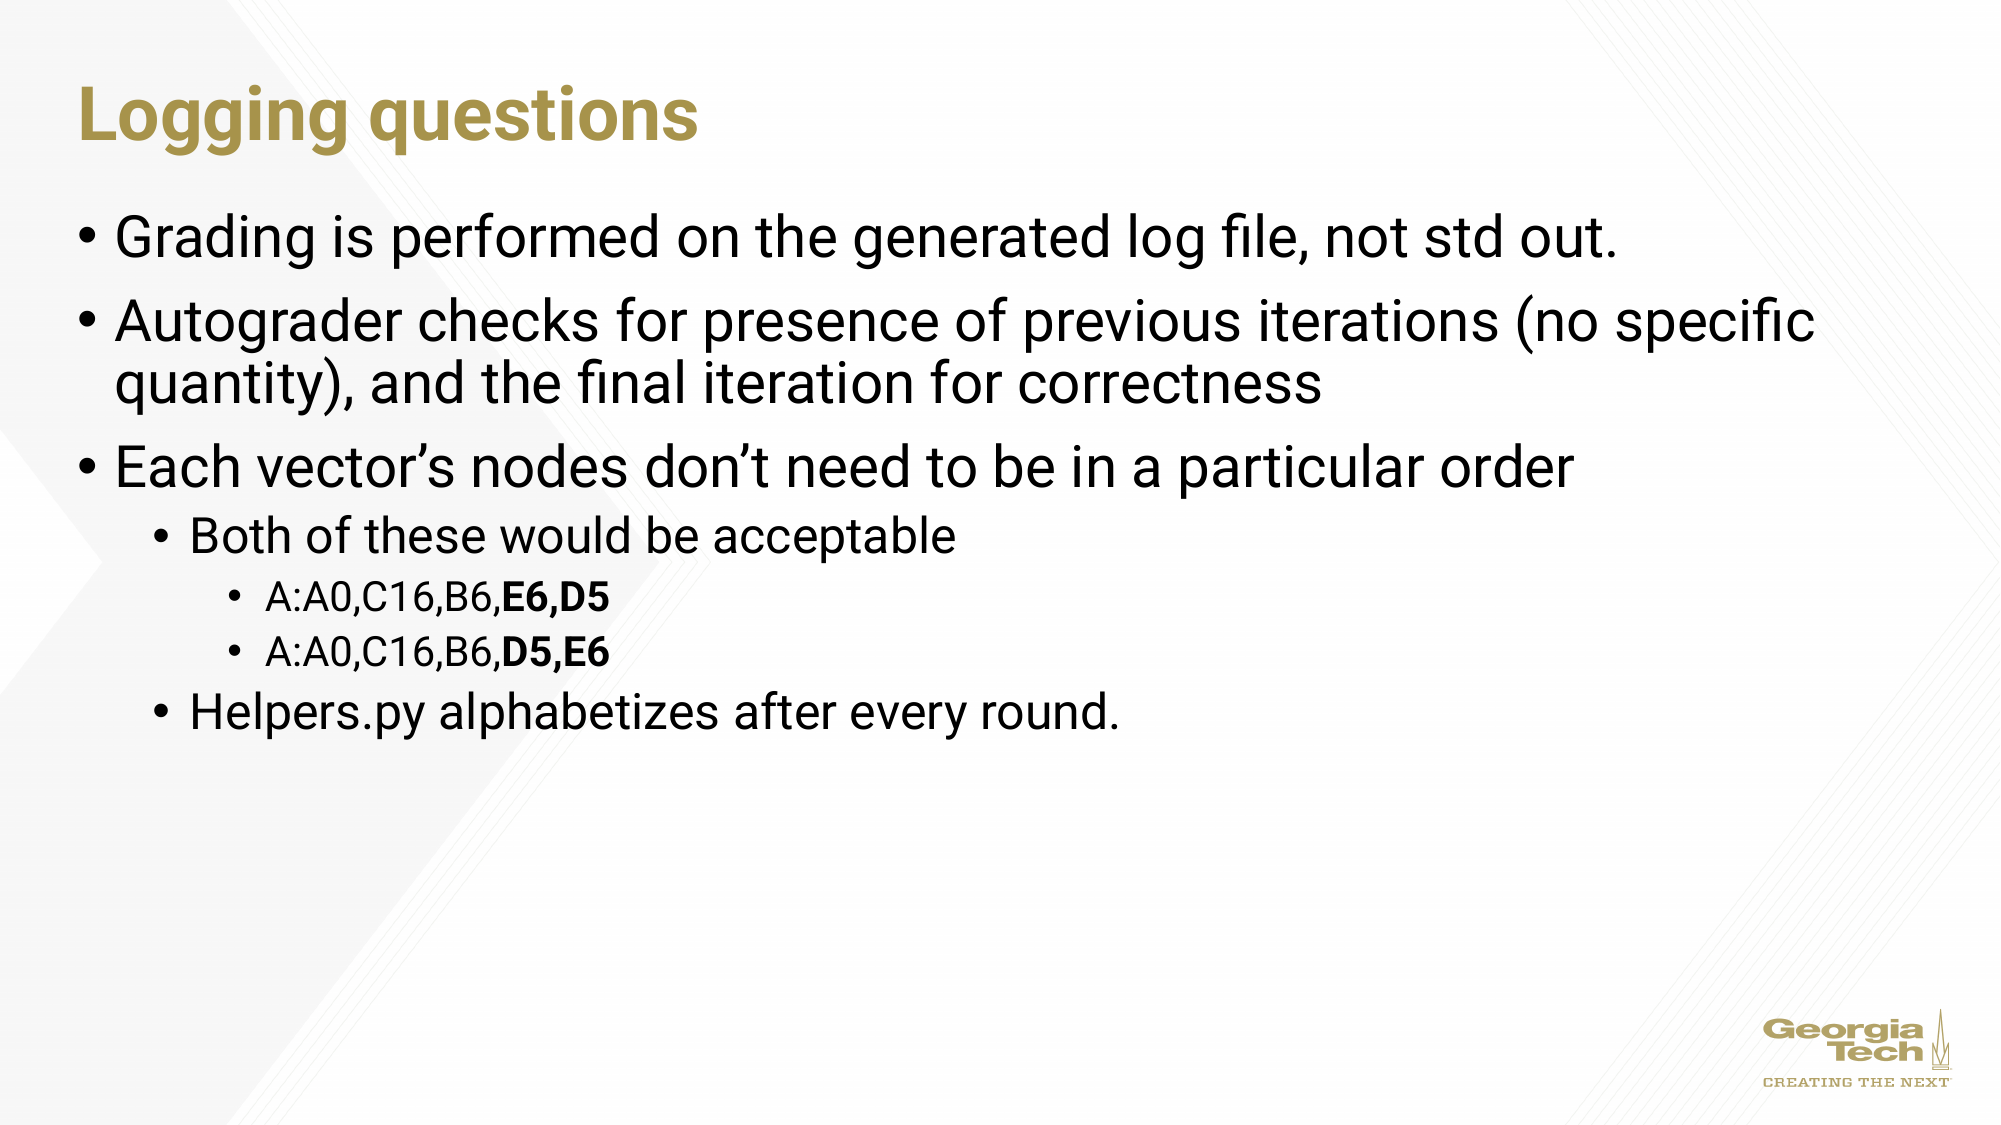

# Logging questions
Grading is performed on the generated log file, not std out.
Autograder checks for presence of previous iterations (no specific quantity), and the final iteration for correctness
Each vector’s nodes don’t need to be in a particular order
Both of these would be acceptable
A:A0,C16,B6,E6,D5
A:A0,C16,B6,D5,E6
Helpers.py alphabetizes after every round.